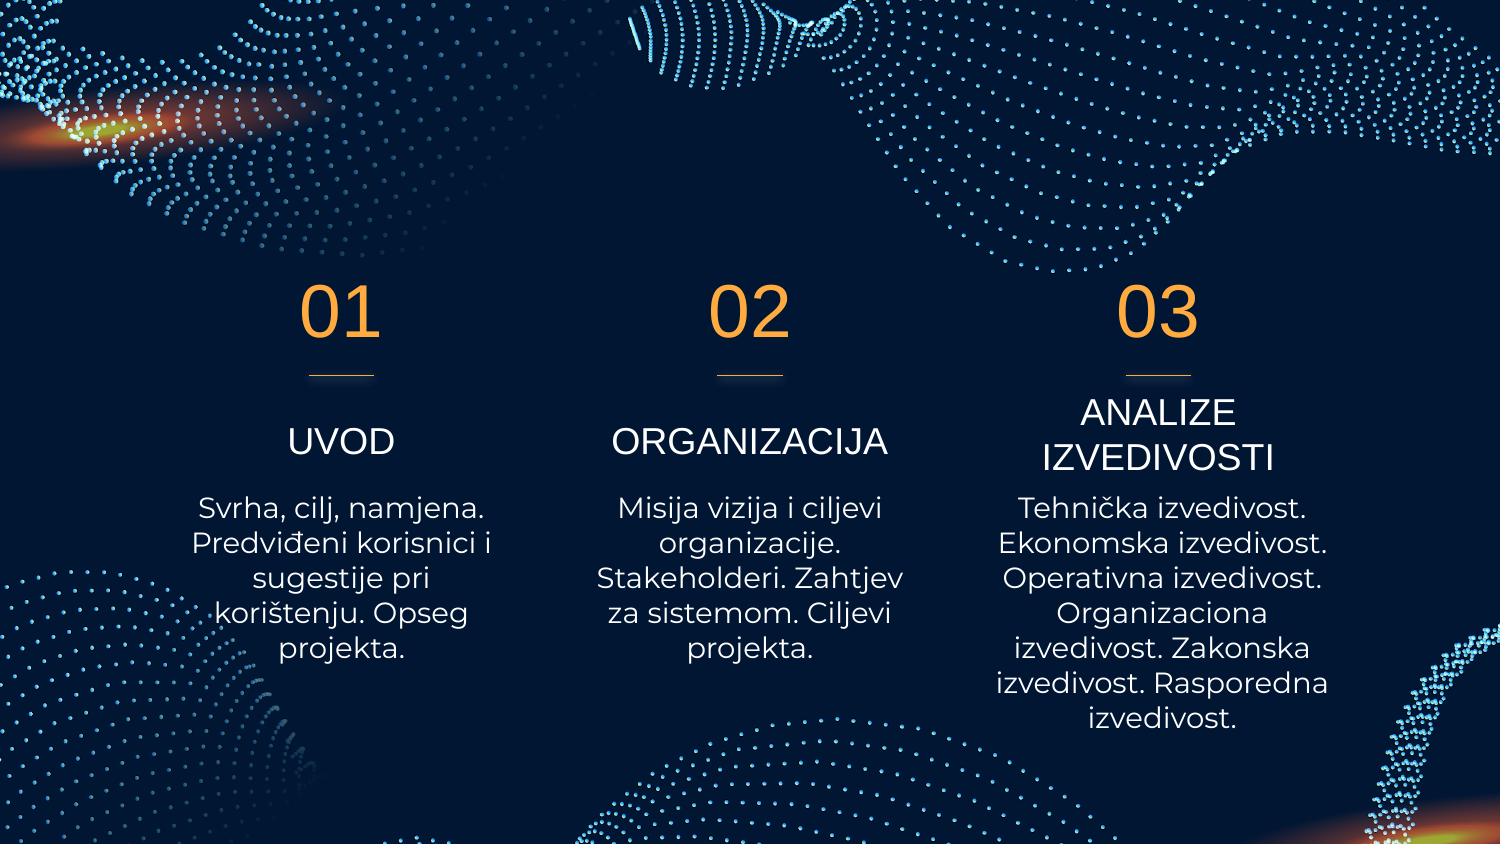

01
02
03
UVOD
# ORGANIZACIJA
ANALIZE IZVEDIVOSTI
Svrha, cilj, namjena. Predviđeni korisnici i sugestije pri korištenju. Opseg projekta.
Misija vizija i ciljevi organizacije. Stakeholderi. Zahtjev za sistemom. Ciljevi projekta.
Tehnička izvedivost. Ekonomska izvedivost. Operativna izvedivost. Organizaciona izvedivost. Zakonska izvedivost. Rasporedna izvedivost.